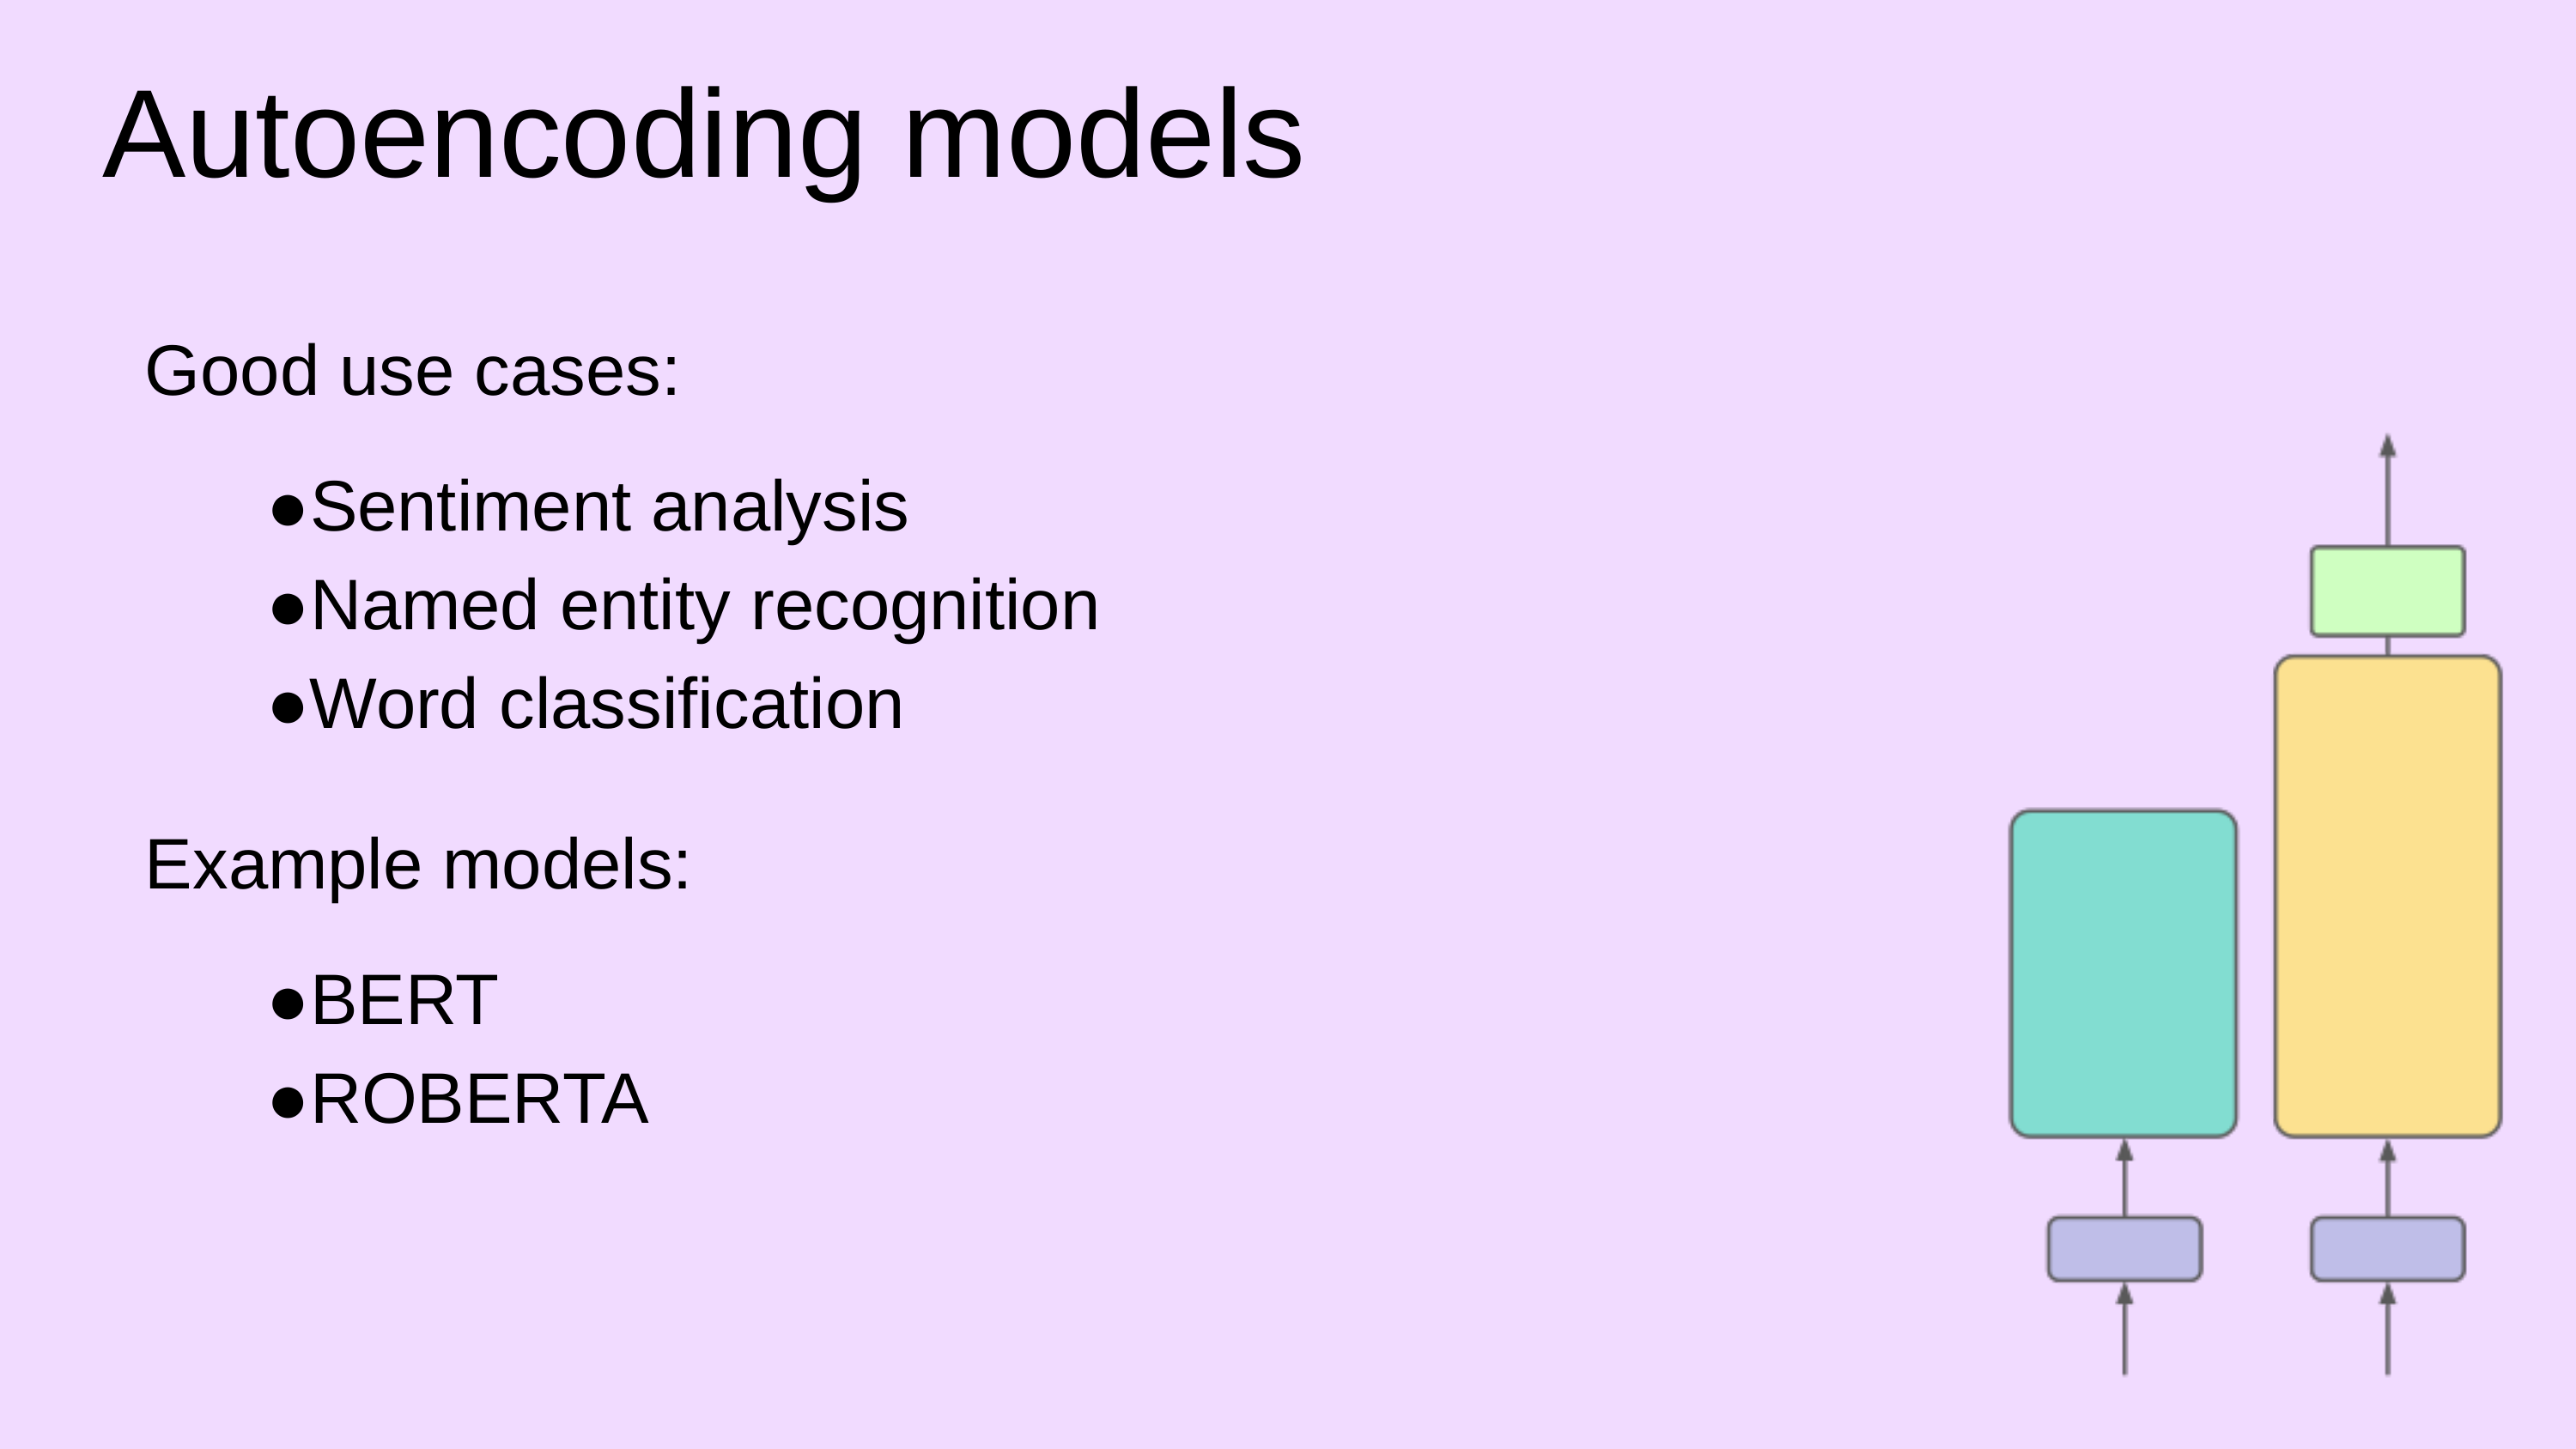

Autoencoding models

Good use cases:
●Sentiment analysis
●Named entity recognition ●Word classiﬁcation
Example models:
●BERT
●ROBERTA